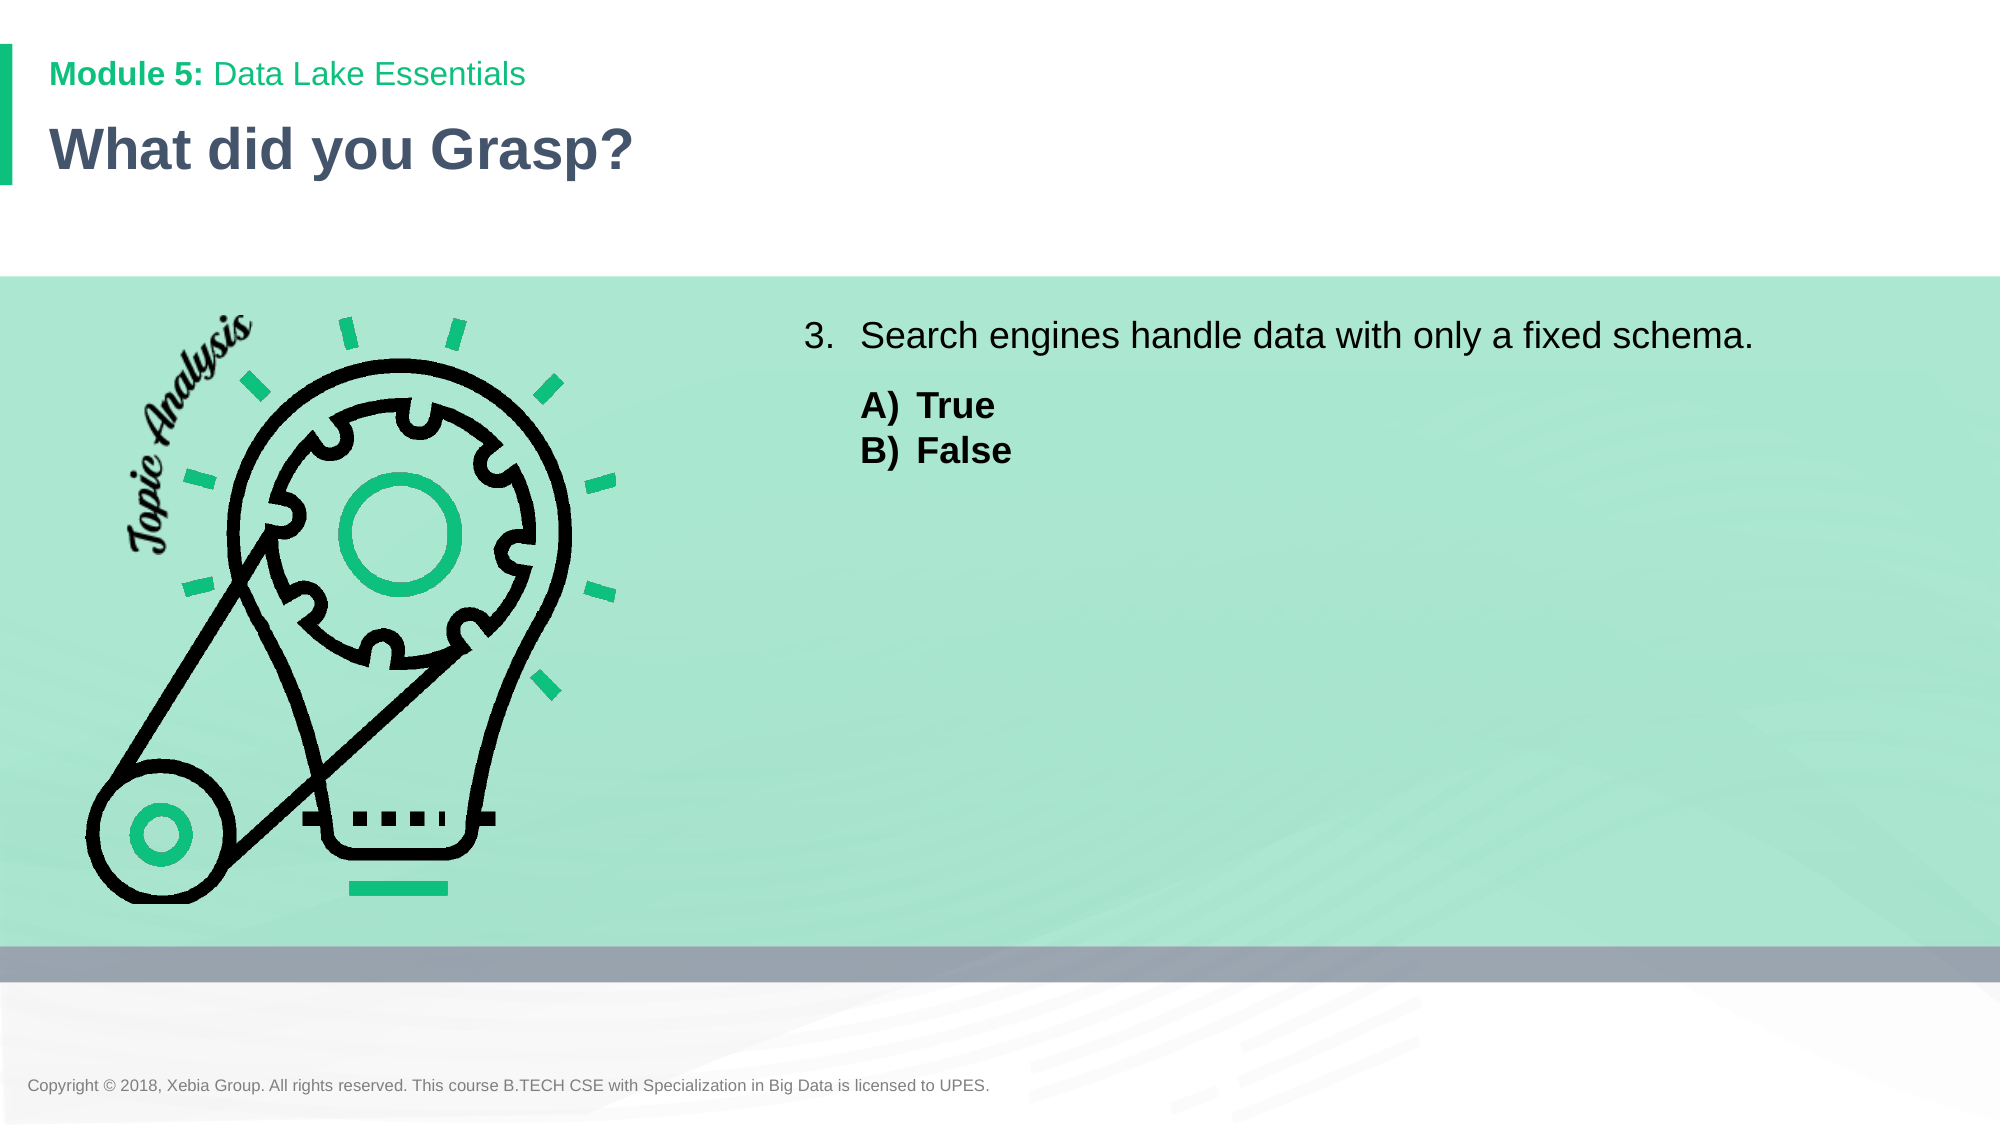

Module 5: Data Lake Essentials
# What did you Grasp?
Search engines handle data with only a fixed schema.
True
False